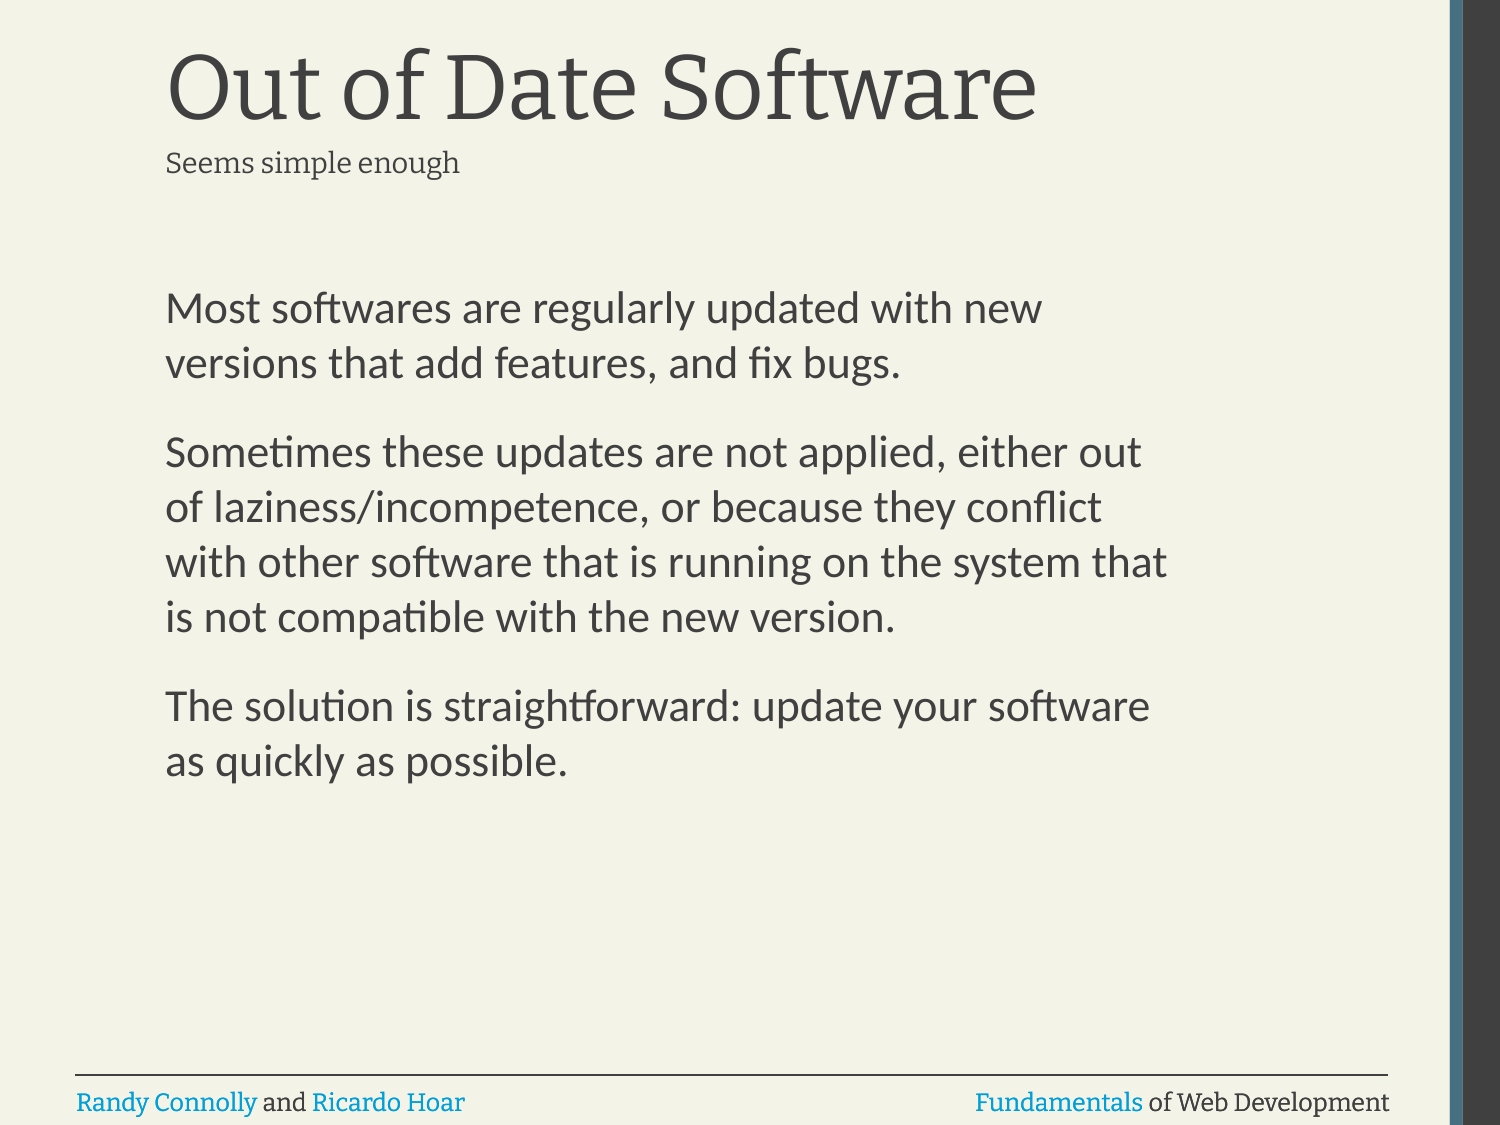

# Out of Date Software
Seems simple enough
Most softwares are regularly updated with new versions that add features, and fix bugs.
Sometimes these updates are not applied, either out of laziness/incompetence, or because they conflict with other software that is running on the system that is not compatible with the new version.
The solution is straightforward: update your software as quickly as possible.